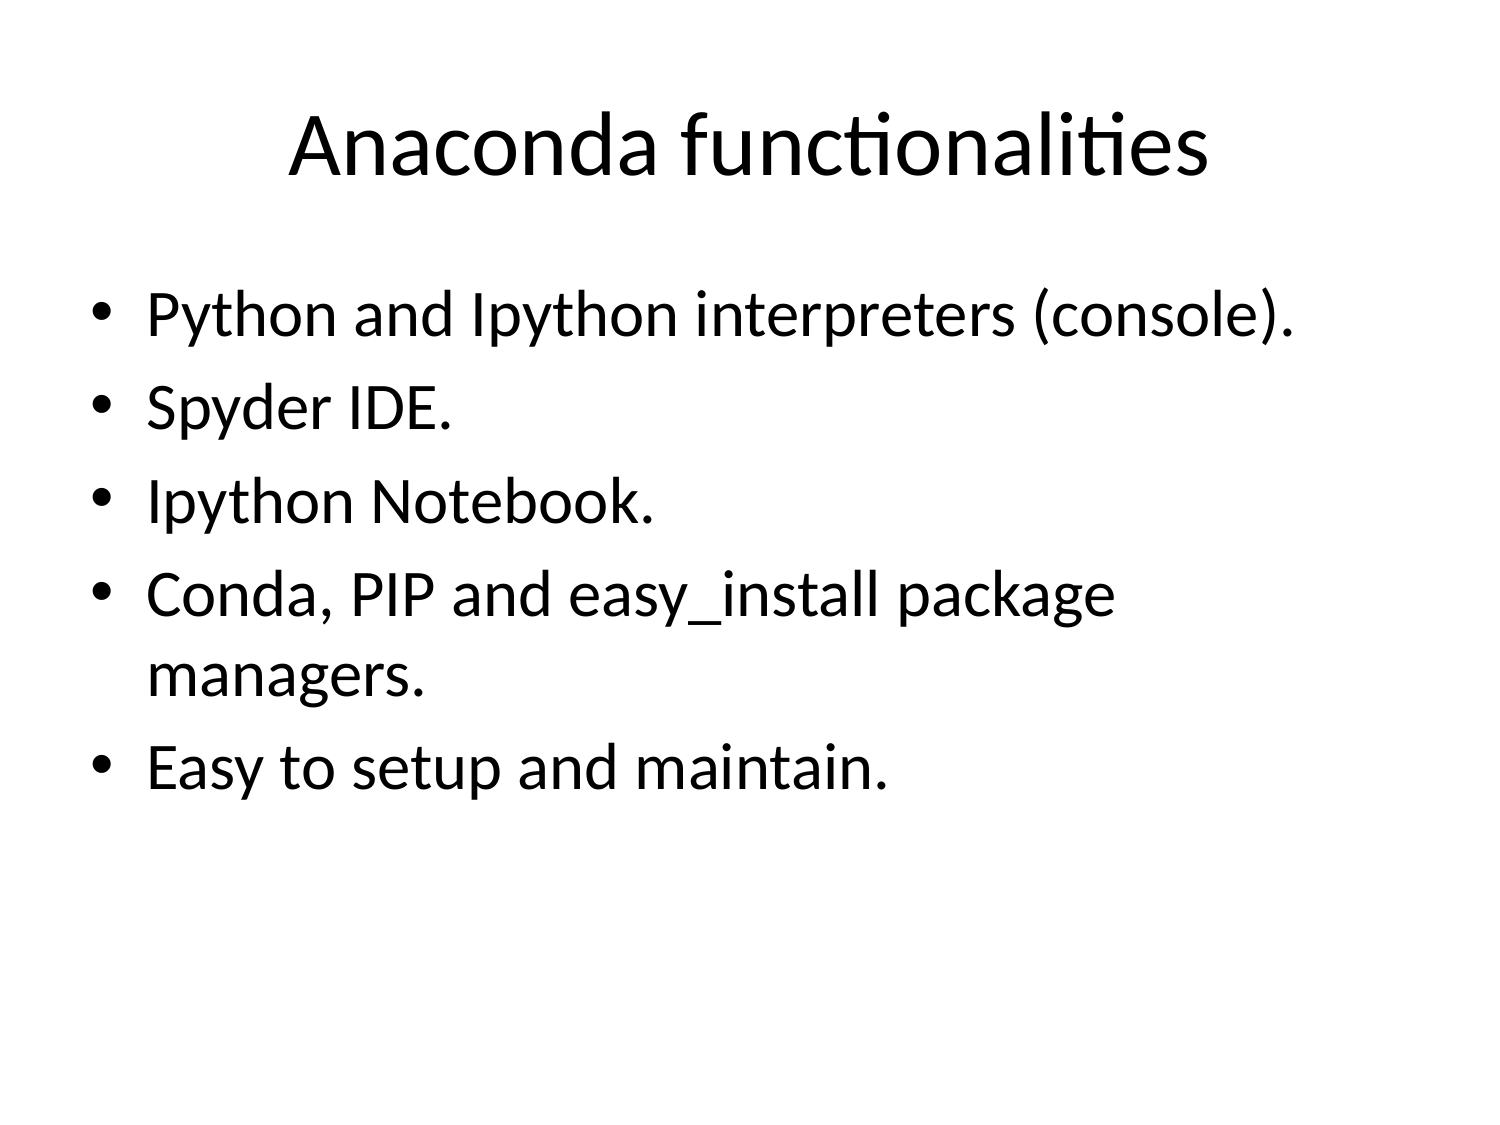

# Anaconda functionalities
Python and Ipython interpreters (console).
Spyder IDE.
Ipython Notebook.
Conda, PIP and easy_install package managers.
Easy to setup and maintain.